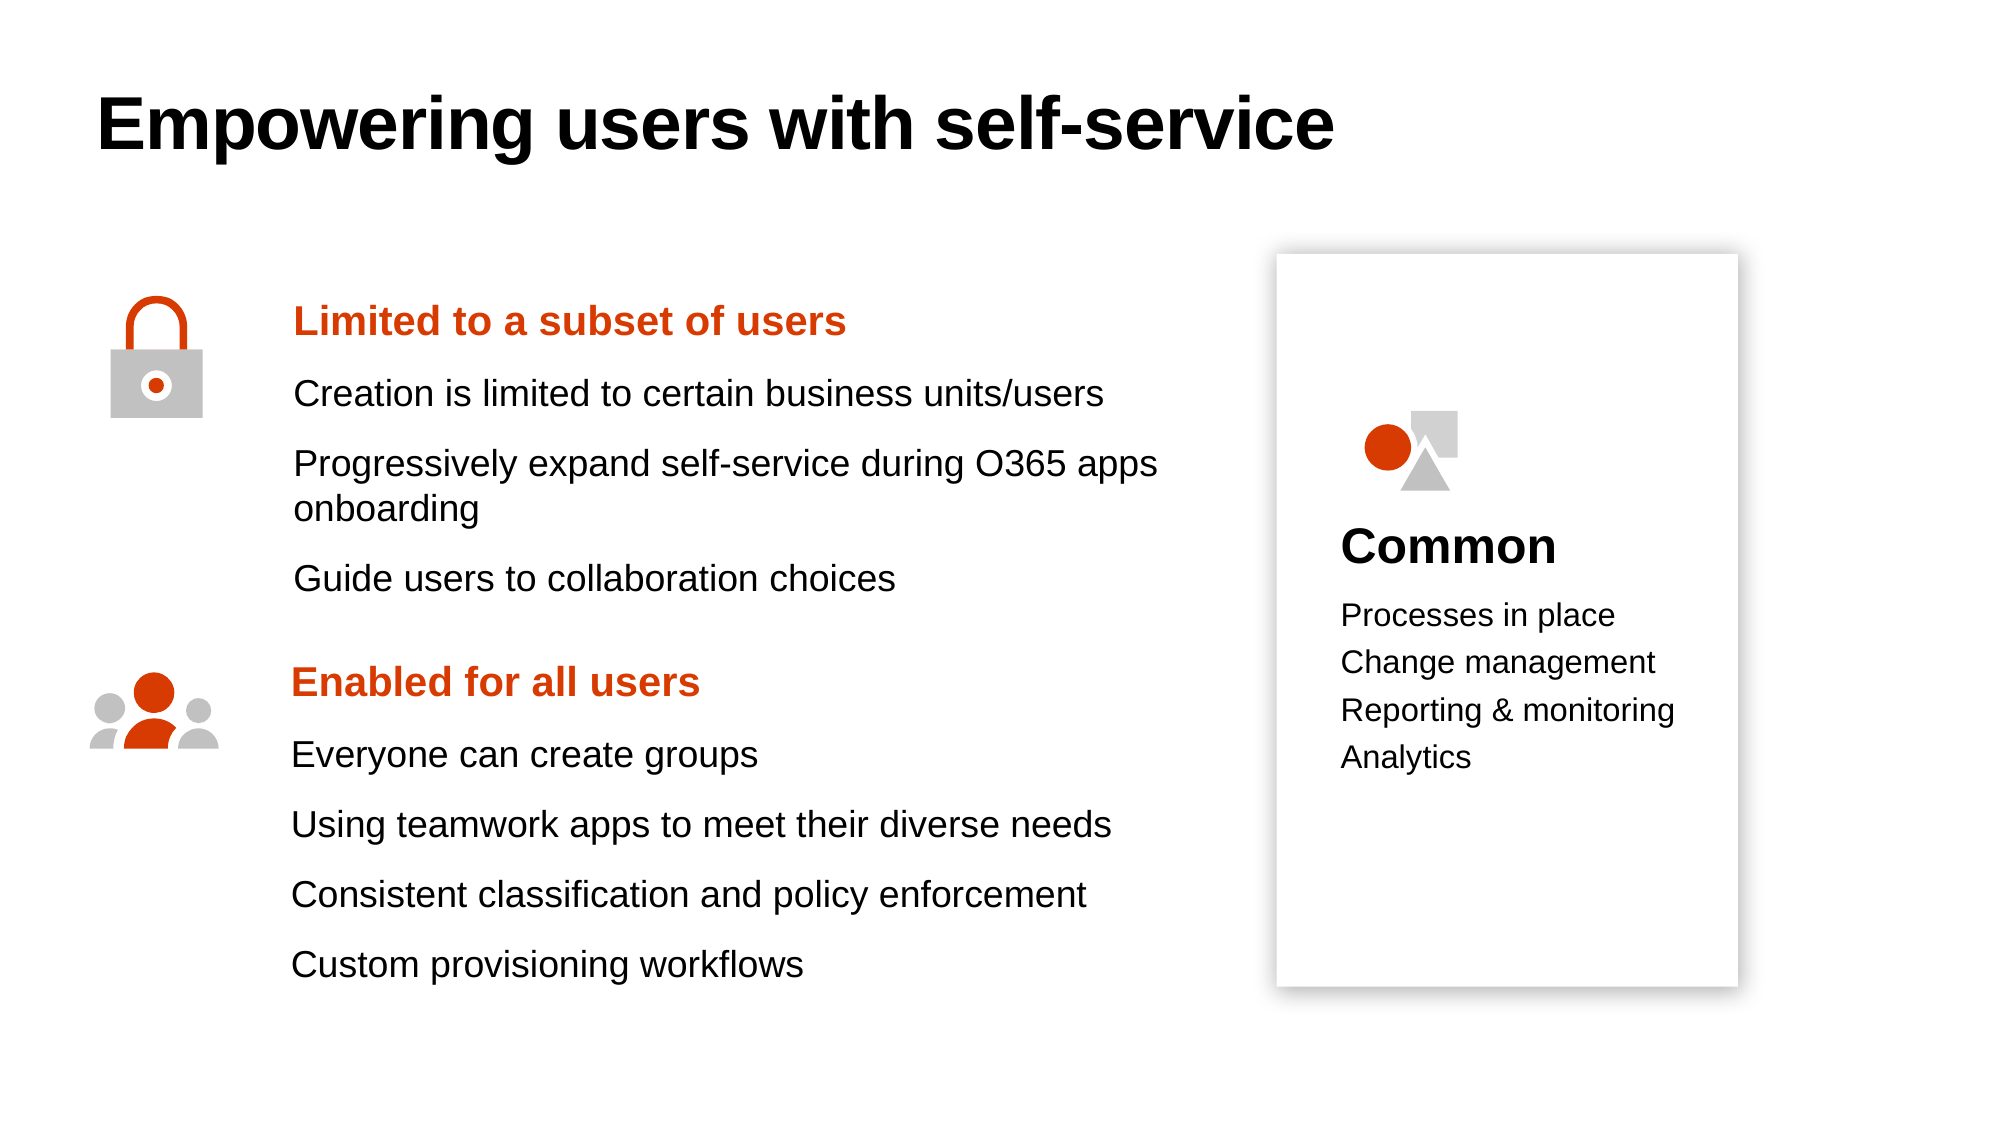

# Empowering users with self-service

Common
Processes in place
Change management
Reporting & monitoring
Analytics
Limited to a subset of users
Creation is limited to certain business units/users
Progressively expand self-service during O365 apps onboarding
Guide users to collaboration choices

Enabled for all users
Everyone can create groups
Using teamwork apps to meet their diverse needs
Consistent classification and policy enforcement
Custom provisioning workflows